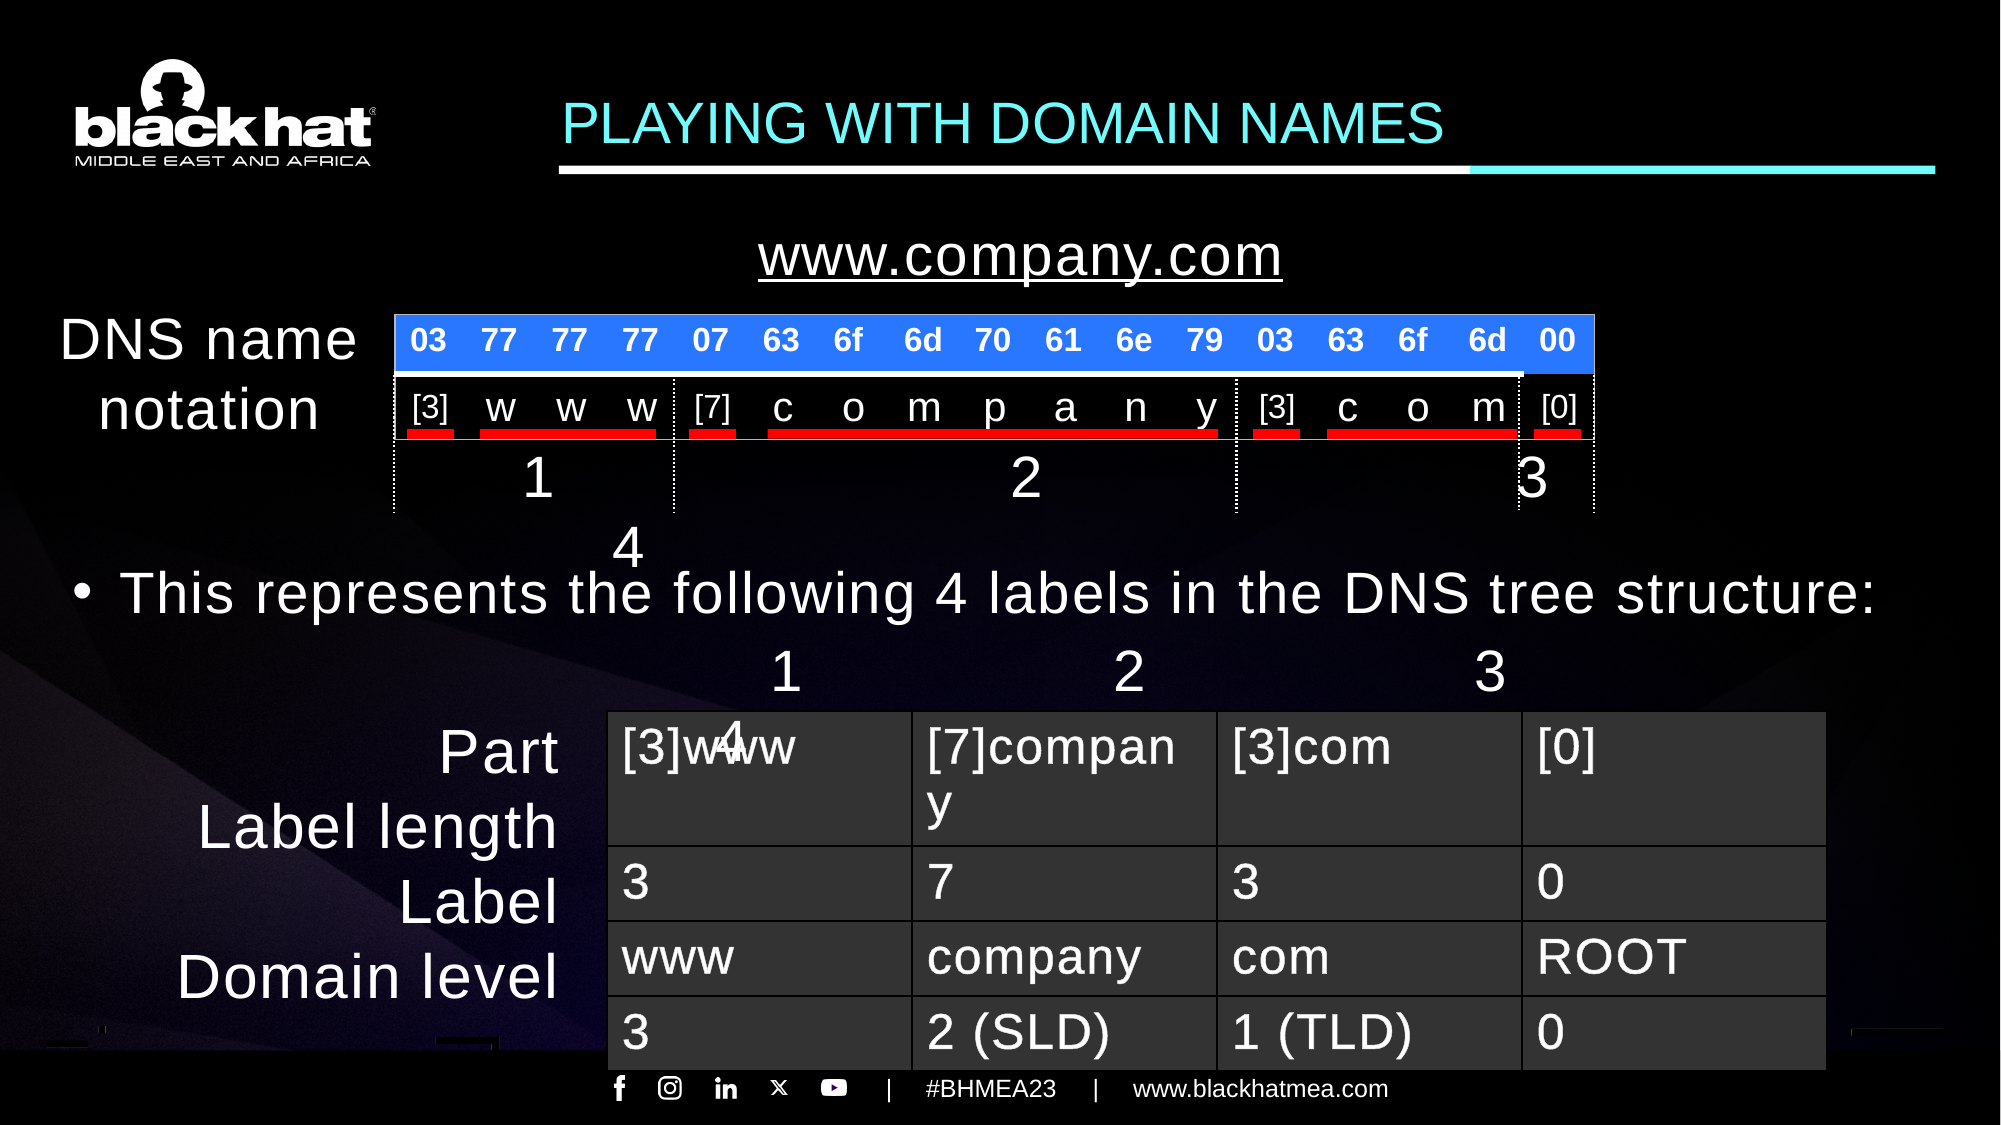

PLAYING WITH DOMAIN NAMES

www.company.com

DNS name notation

| 03 | 77 | 77 | 77 | 07 | 63 | 6f | 6d | 70 | 61 | 6e | 79 | 03 | 63 | 6f | 6d | 00 |
| --- | --- | --- | --- | --- | --- | --- | --- | --- | --- | --- | --- | --- | --- | --- | --- | --- |
| [3] | w | w | w | [7] | c | o | m | p | a | n | y | [3] | c | o | m | [0] |
  1                         2                          3          4

This represents the following 4 labels in the DNS tree structure:

         1                 2                  3                  4
Part
Label length
Label
Domain level
| [3]www | [7]company | [3]com | [0] |
| --- | --- | --- | --- |
| 3 | 7 | 3 | 0 |
| www | company | com | ROOT |
| 3 | 2 (SLD) | 1 (TLD) | 0 |